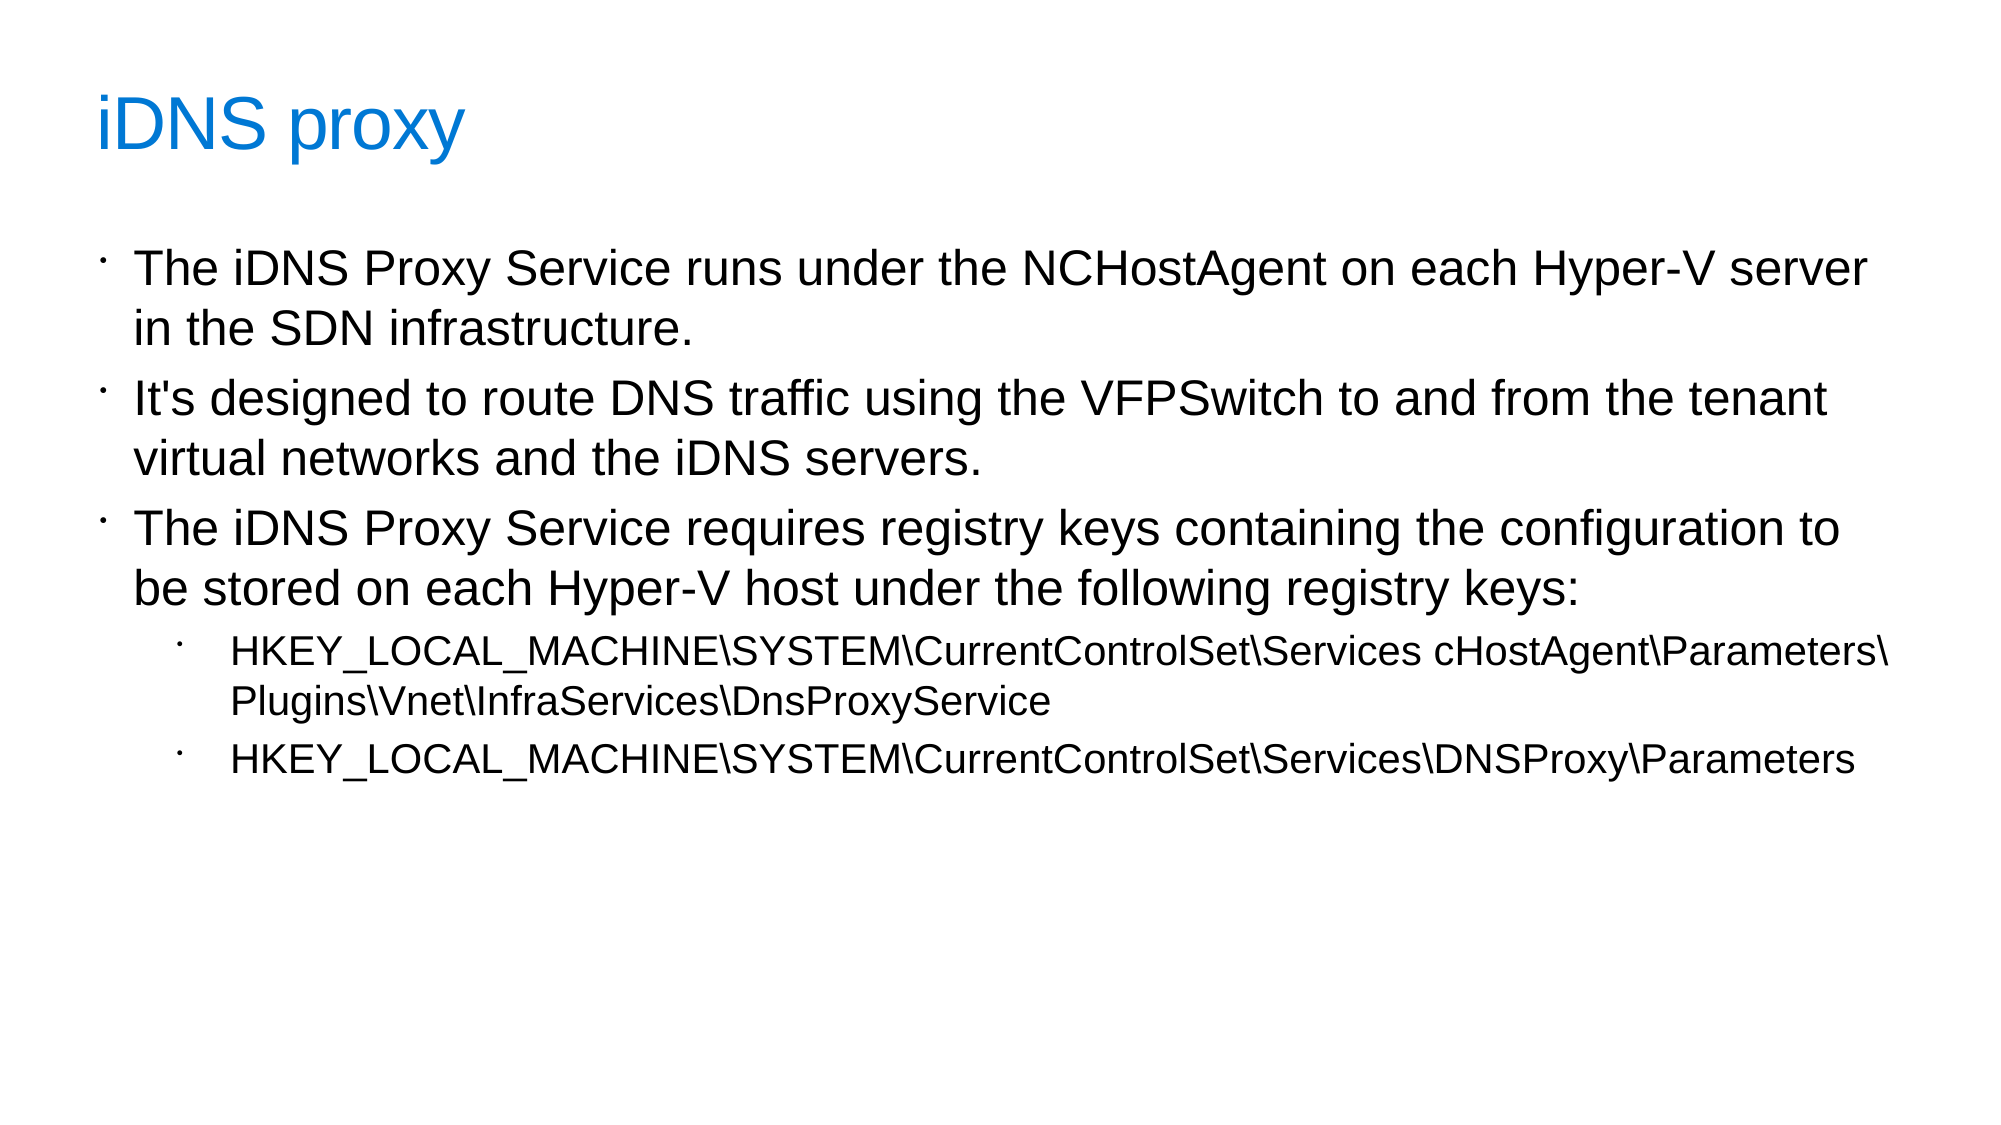

# iDNS proxy
The iDNS Proxy Service runs under the NCHostAgent on each Hyper-V server in the SDN infrastructure.
It's designed to route DNS traffic using the VFPSwitch to and from the tenant virtual networks and the iDNS servers.
The iDNS Proxy Service requires registry keys containing the configuration to be stored on each Hyper-V host under the following registry keys:
HKEY_LOCAL_MACHINE\SYSTEM\CurrentControlSet\Services cHostAgent\Parameters\Plugins\Vnet\InfraServices\DnsProxyService
HKEY_LOCAL_MACHINE\SYSTEM\CurrentControlSet\Services\DNSProxy\Parameters